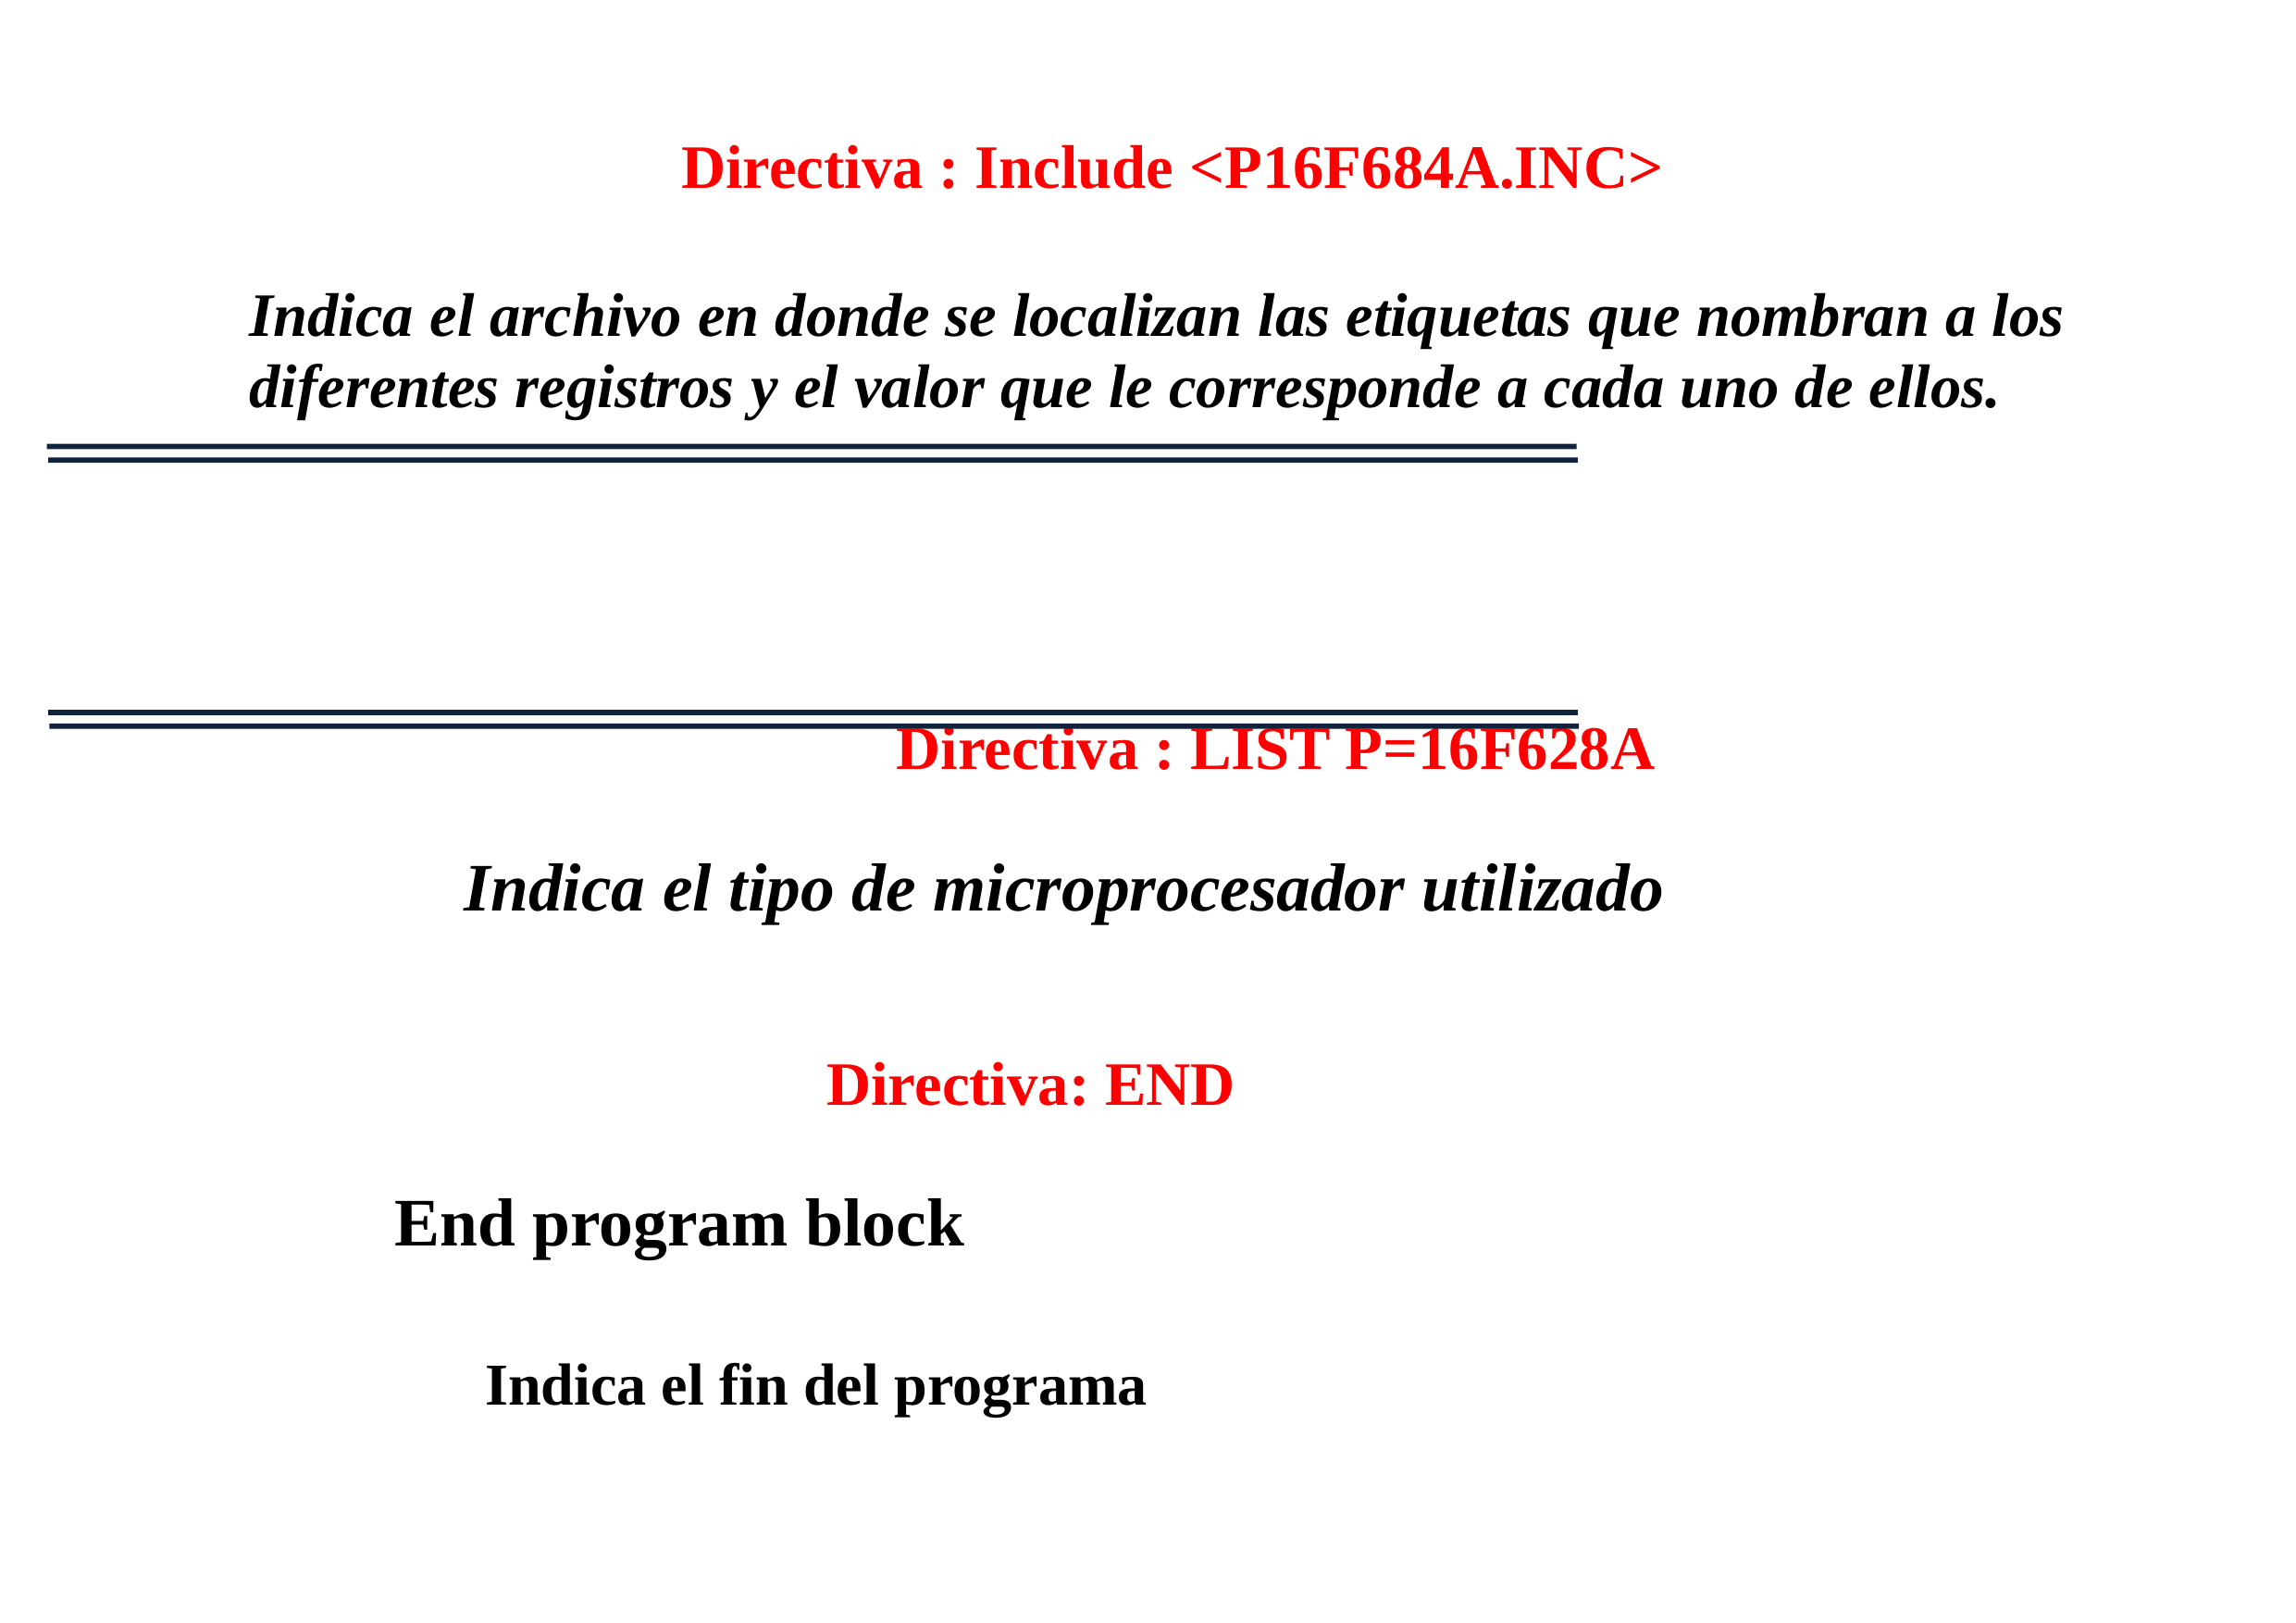

Directiva : Include <P16F684A.INC>

Indica el archivo en donde se localizan las etiquetas que nombran a los diferentes registros y el valor que le corresponde a cada uno de ellos.

	Directiva : LIST P=16F628A

Indica el tipo de microprocesador utilizado

	Directiva: END

End program block

Indica el fin del programa